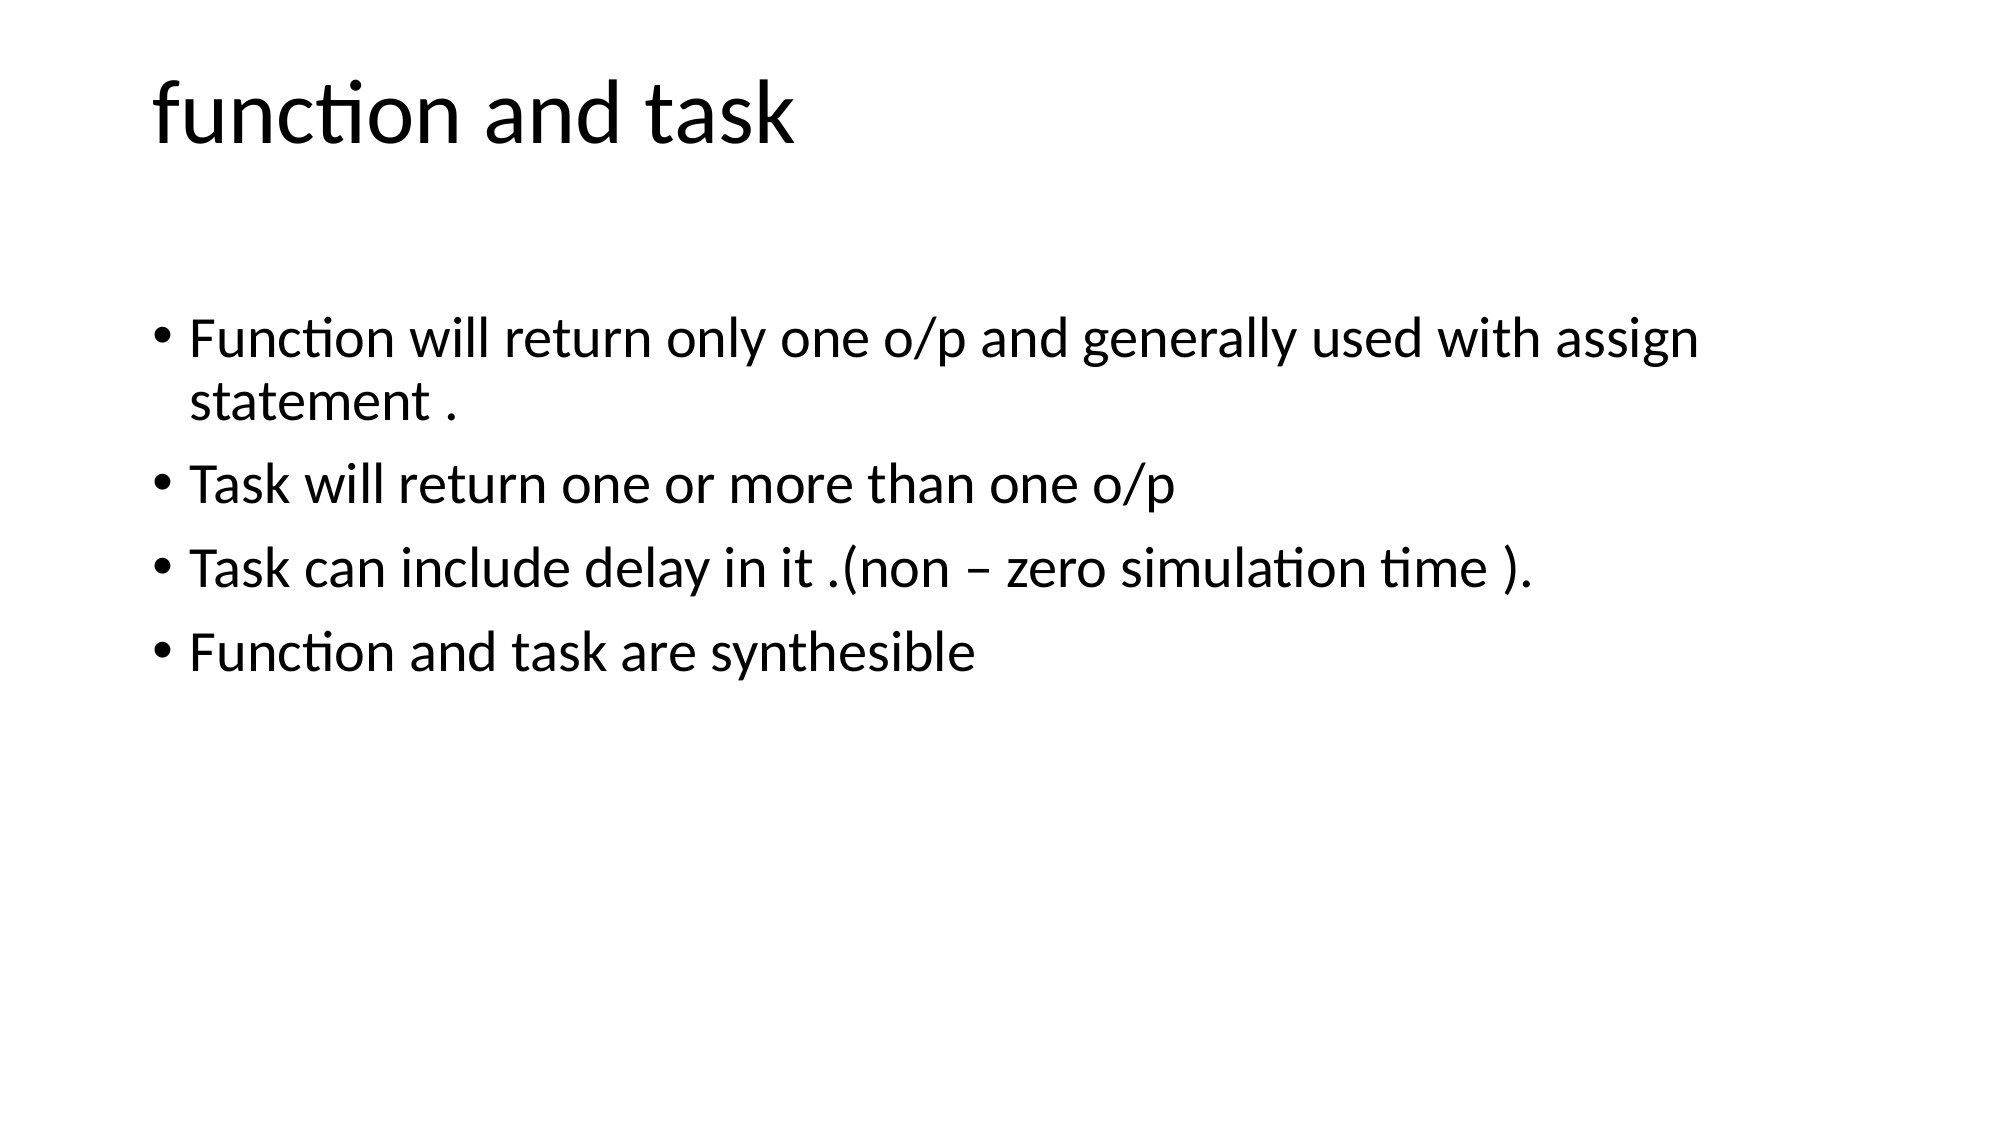

# function and task
Function will return only one o/p and generally used with assign statement .
Task will return one or more than one o/p
Task can include delay in it .(non – zero simulation time ).
Function and task are synthesible